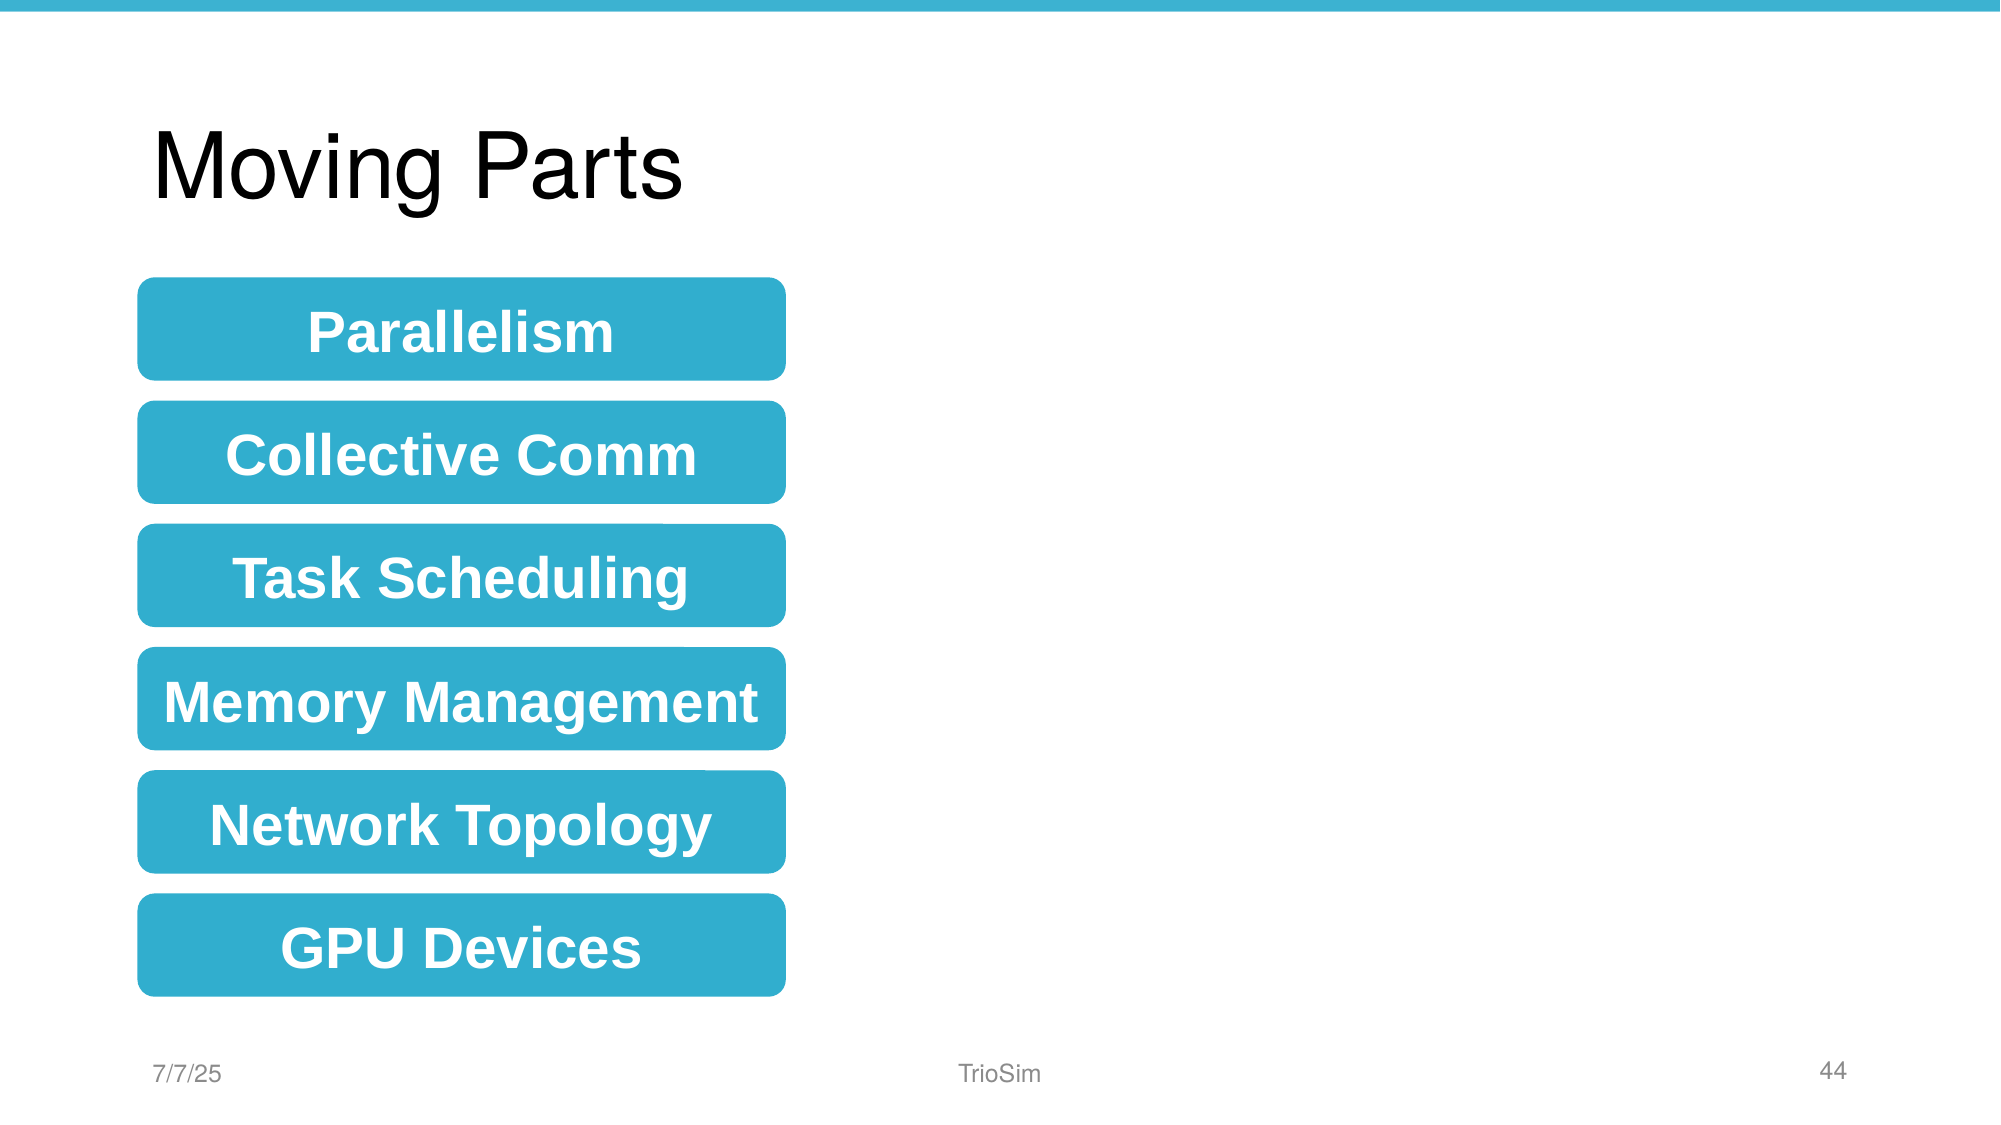

# Moving Parts
Parallelism
Collective Comm
Task Scheduling
Memory Management
Network Topology
GPU Devices
7/7/25
TrioSim
44